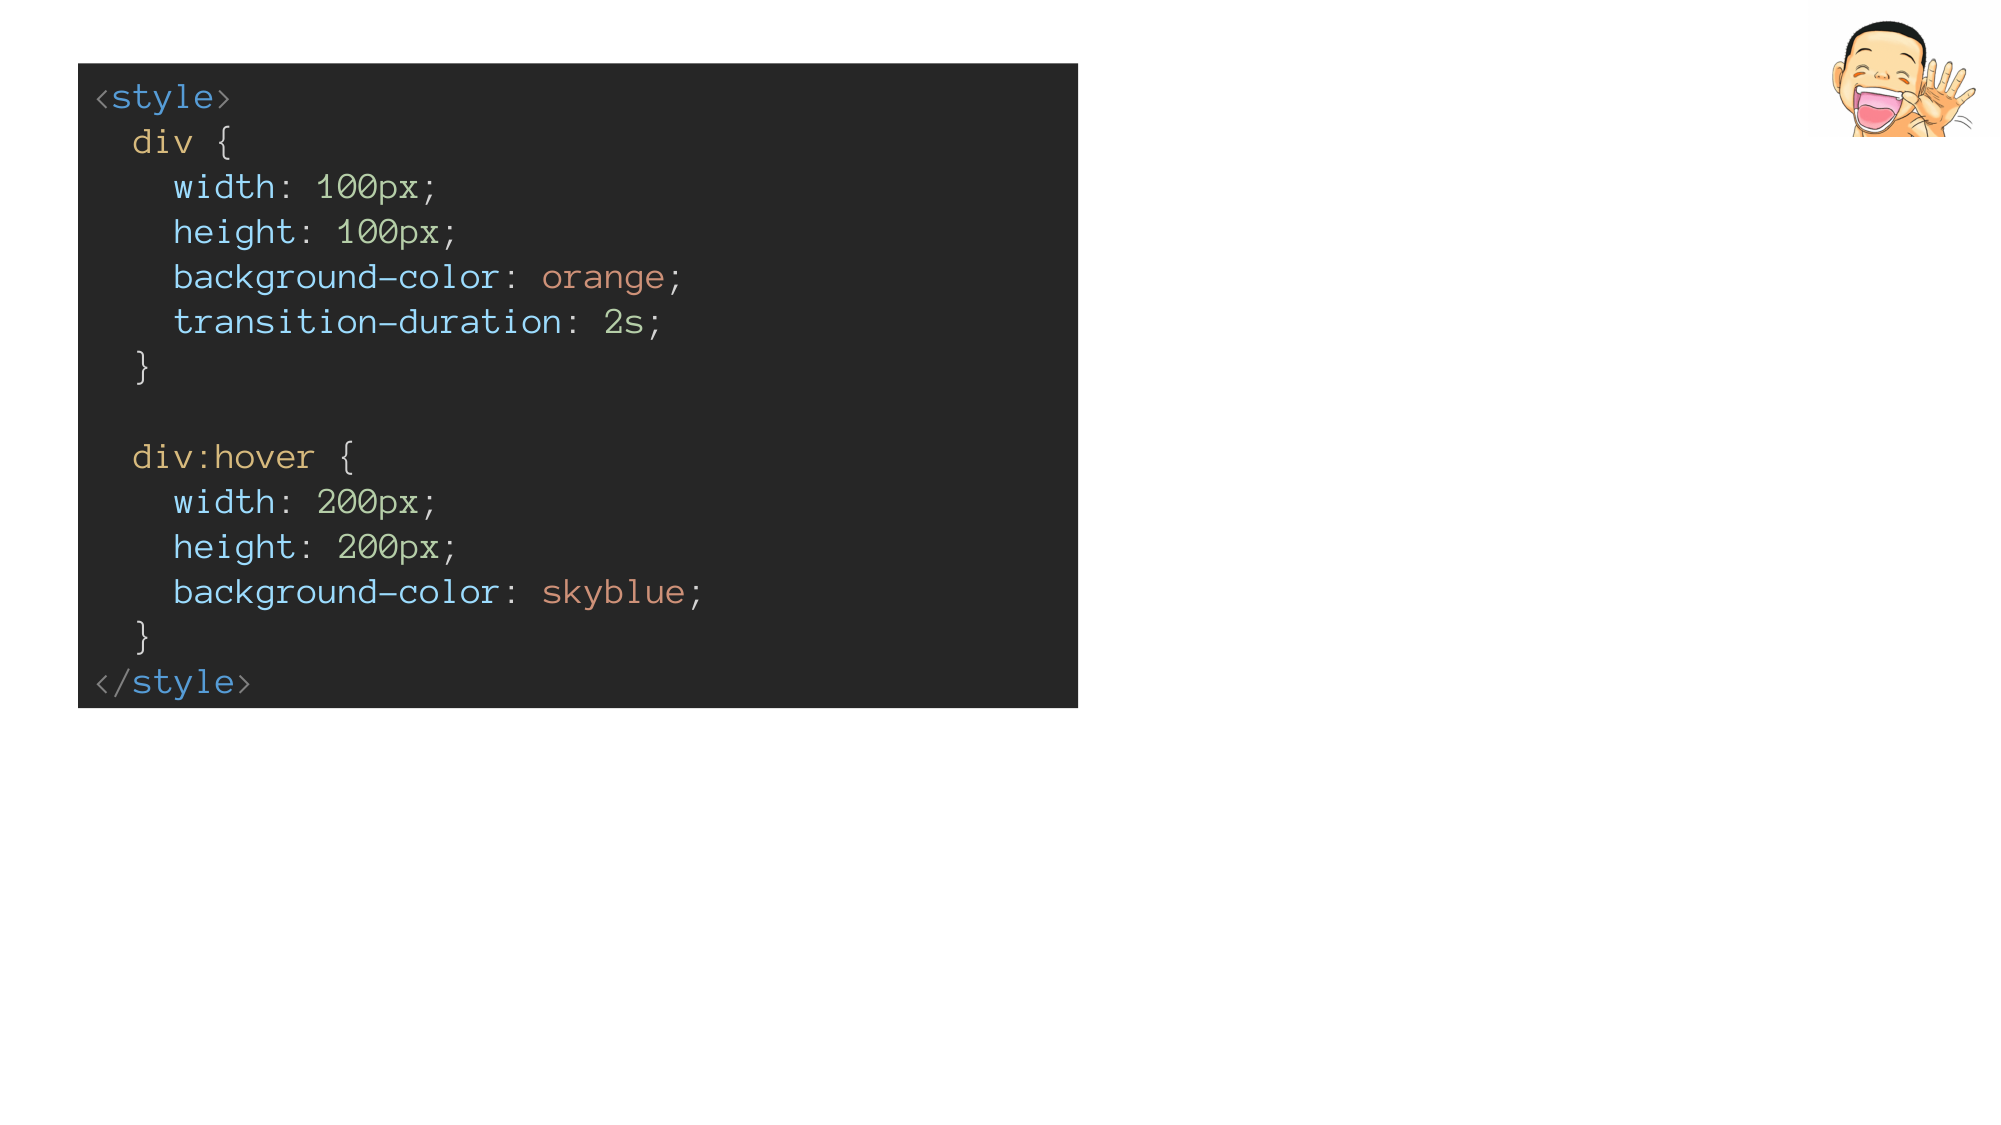

<style>
  div {
    width: 100px;
    height: 100px;
    background-color: orange;
    transition-duration: 2s;
  }
  div:hover {
    width: 200px;
    height: 200px;
    background-color: skyblue;
  }
</style>